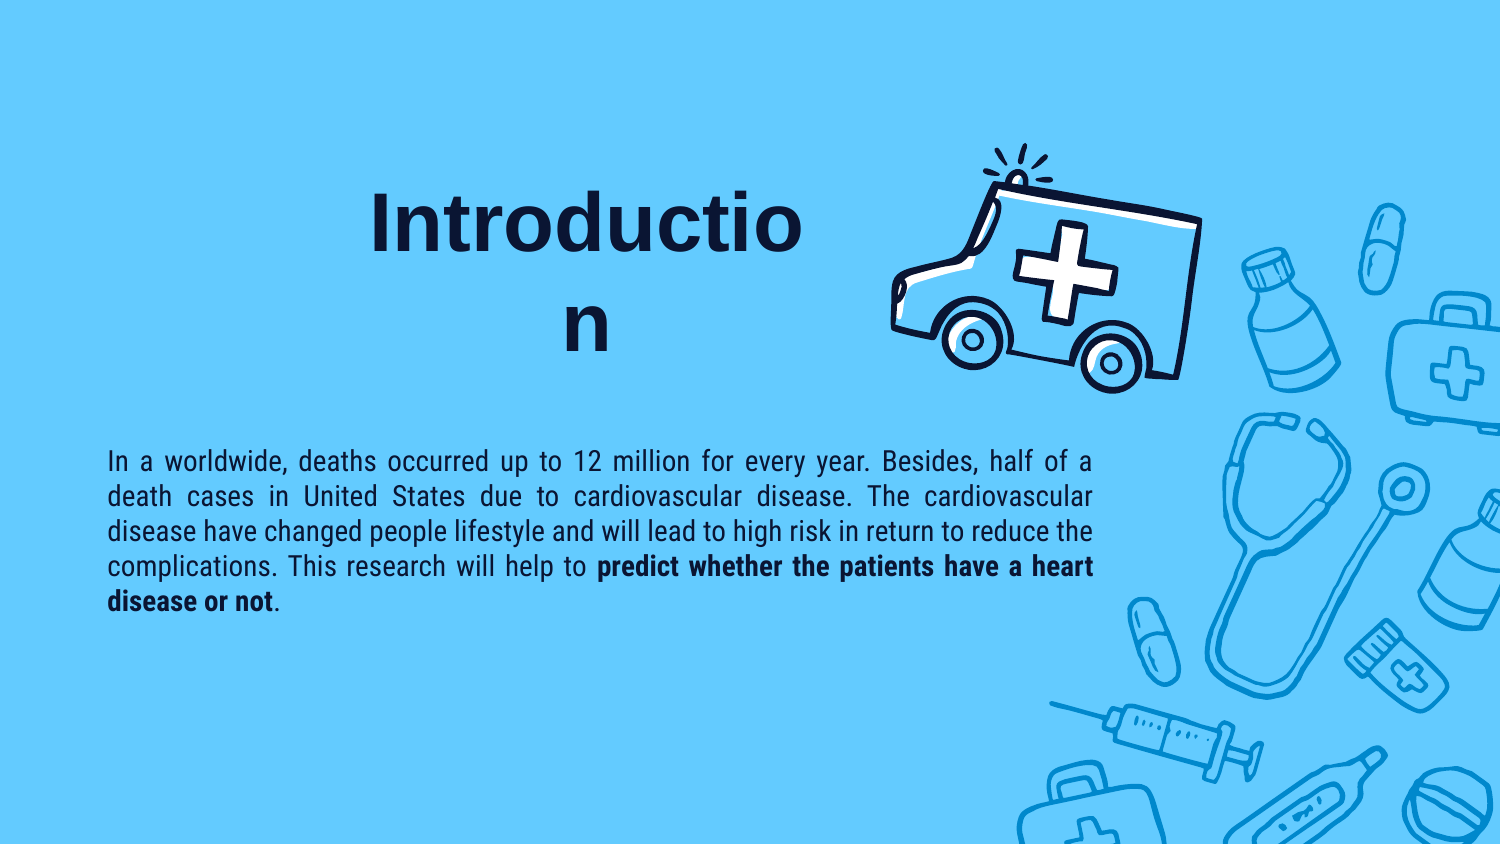

# Introduction
In a worldwide, deaths occurred up to 12 million for every year. Besides, half of a death cases in United States due to cardiovascular disease. The cardiovascular disease have changed people lifestyle and will lead to high risk in return to reduce the complications. This research will help to predict whether the patients have a heart disease or not.